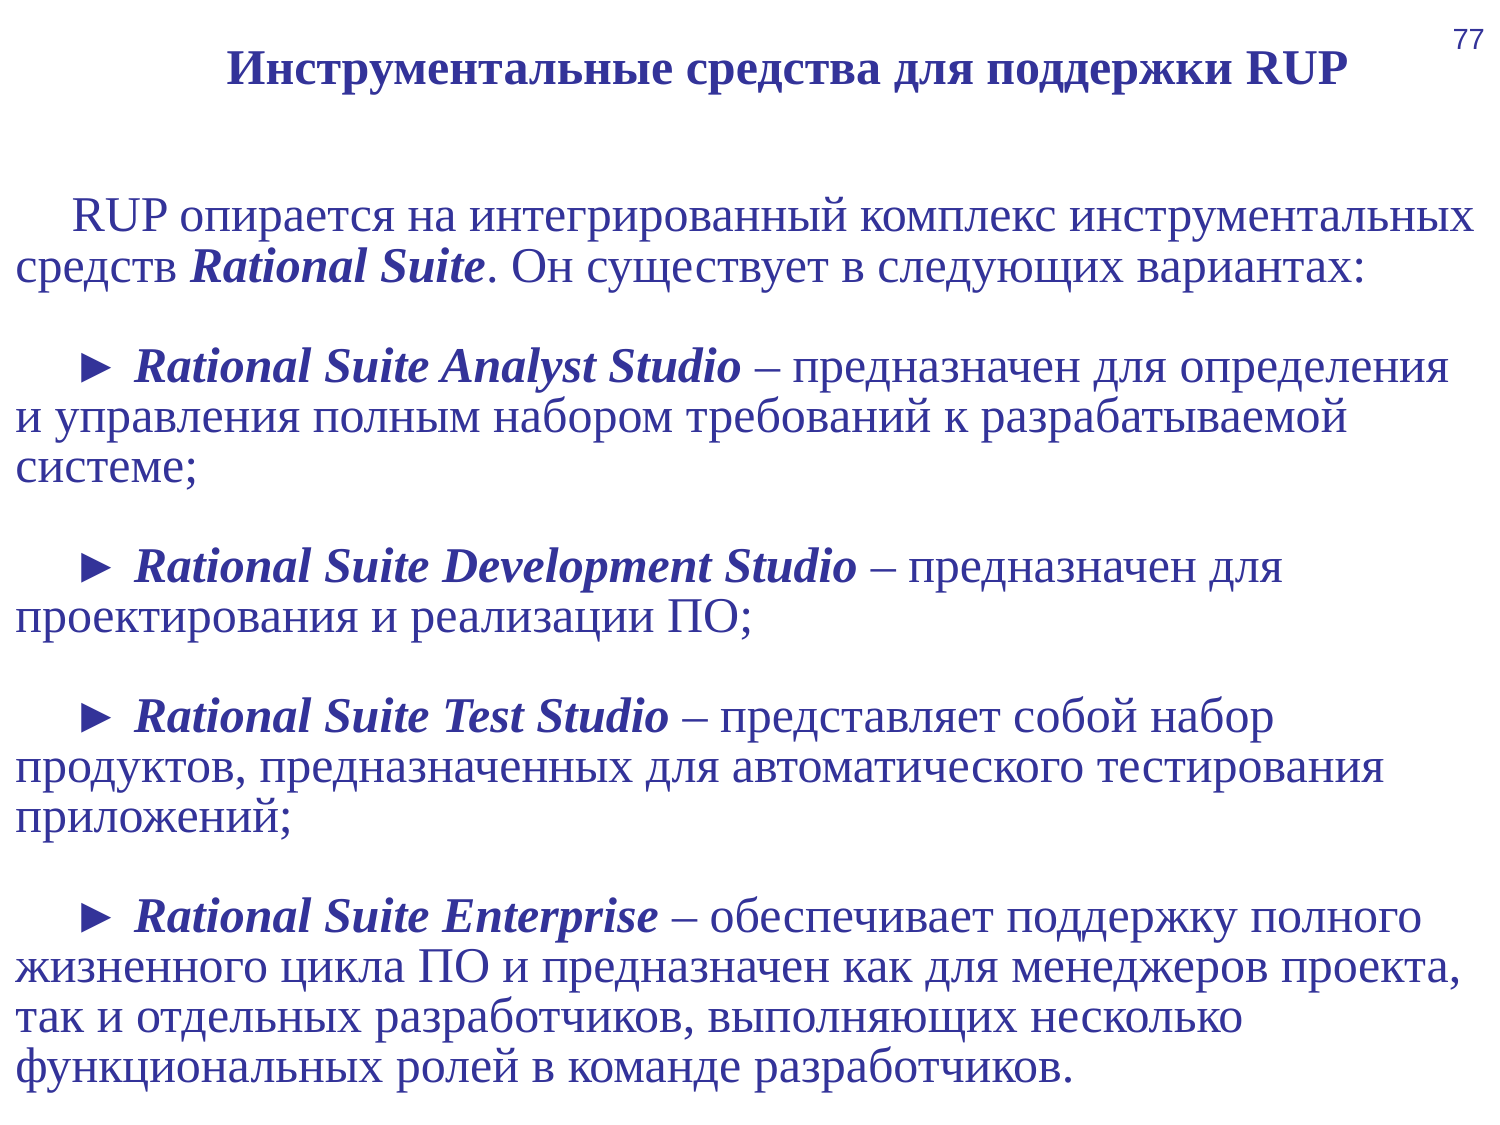

77
Инструментальные средства для поддержки RUP
RUP опирается на интегрированный комплекс инструментальных средств Rational Suite. Он существует в следующих вариантах:

► Rational Suite Analyst Studio – предназначен для определения и управления полным набором требований к разрабатываемой системе;

► Rational Suite Development Studio – предназначен для проектирования и реализации ПО;

► Rational Suite Test Studio – представляет собой набор продуктов, предназначенных для автоматического тестирования приложений;

► Rational Suite Enterprise – обеспечивает поддержку полного жизненного цикла ПО и предназначен как для менеджеров проекта, так и отдельных разработчиков, выполняющих несколько функциональных ролей в команде разработчиков.